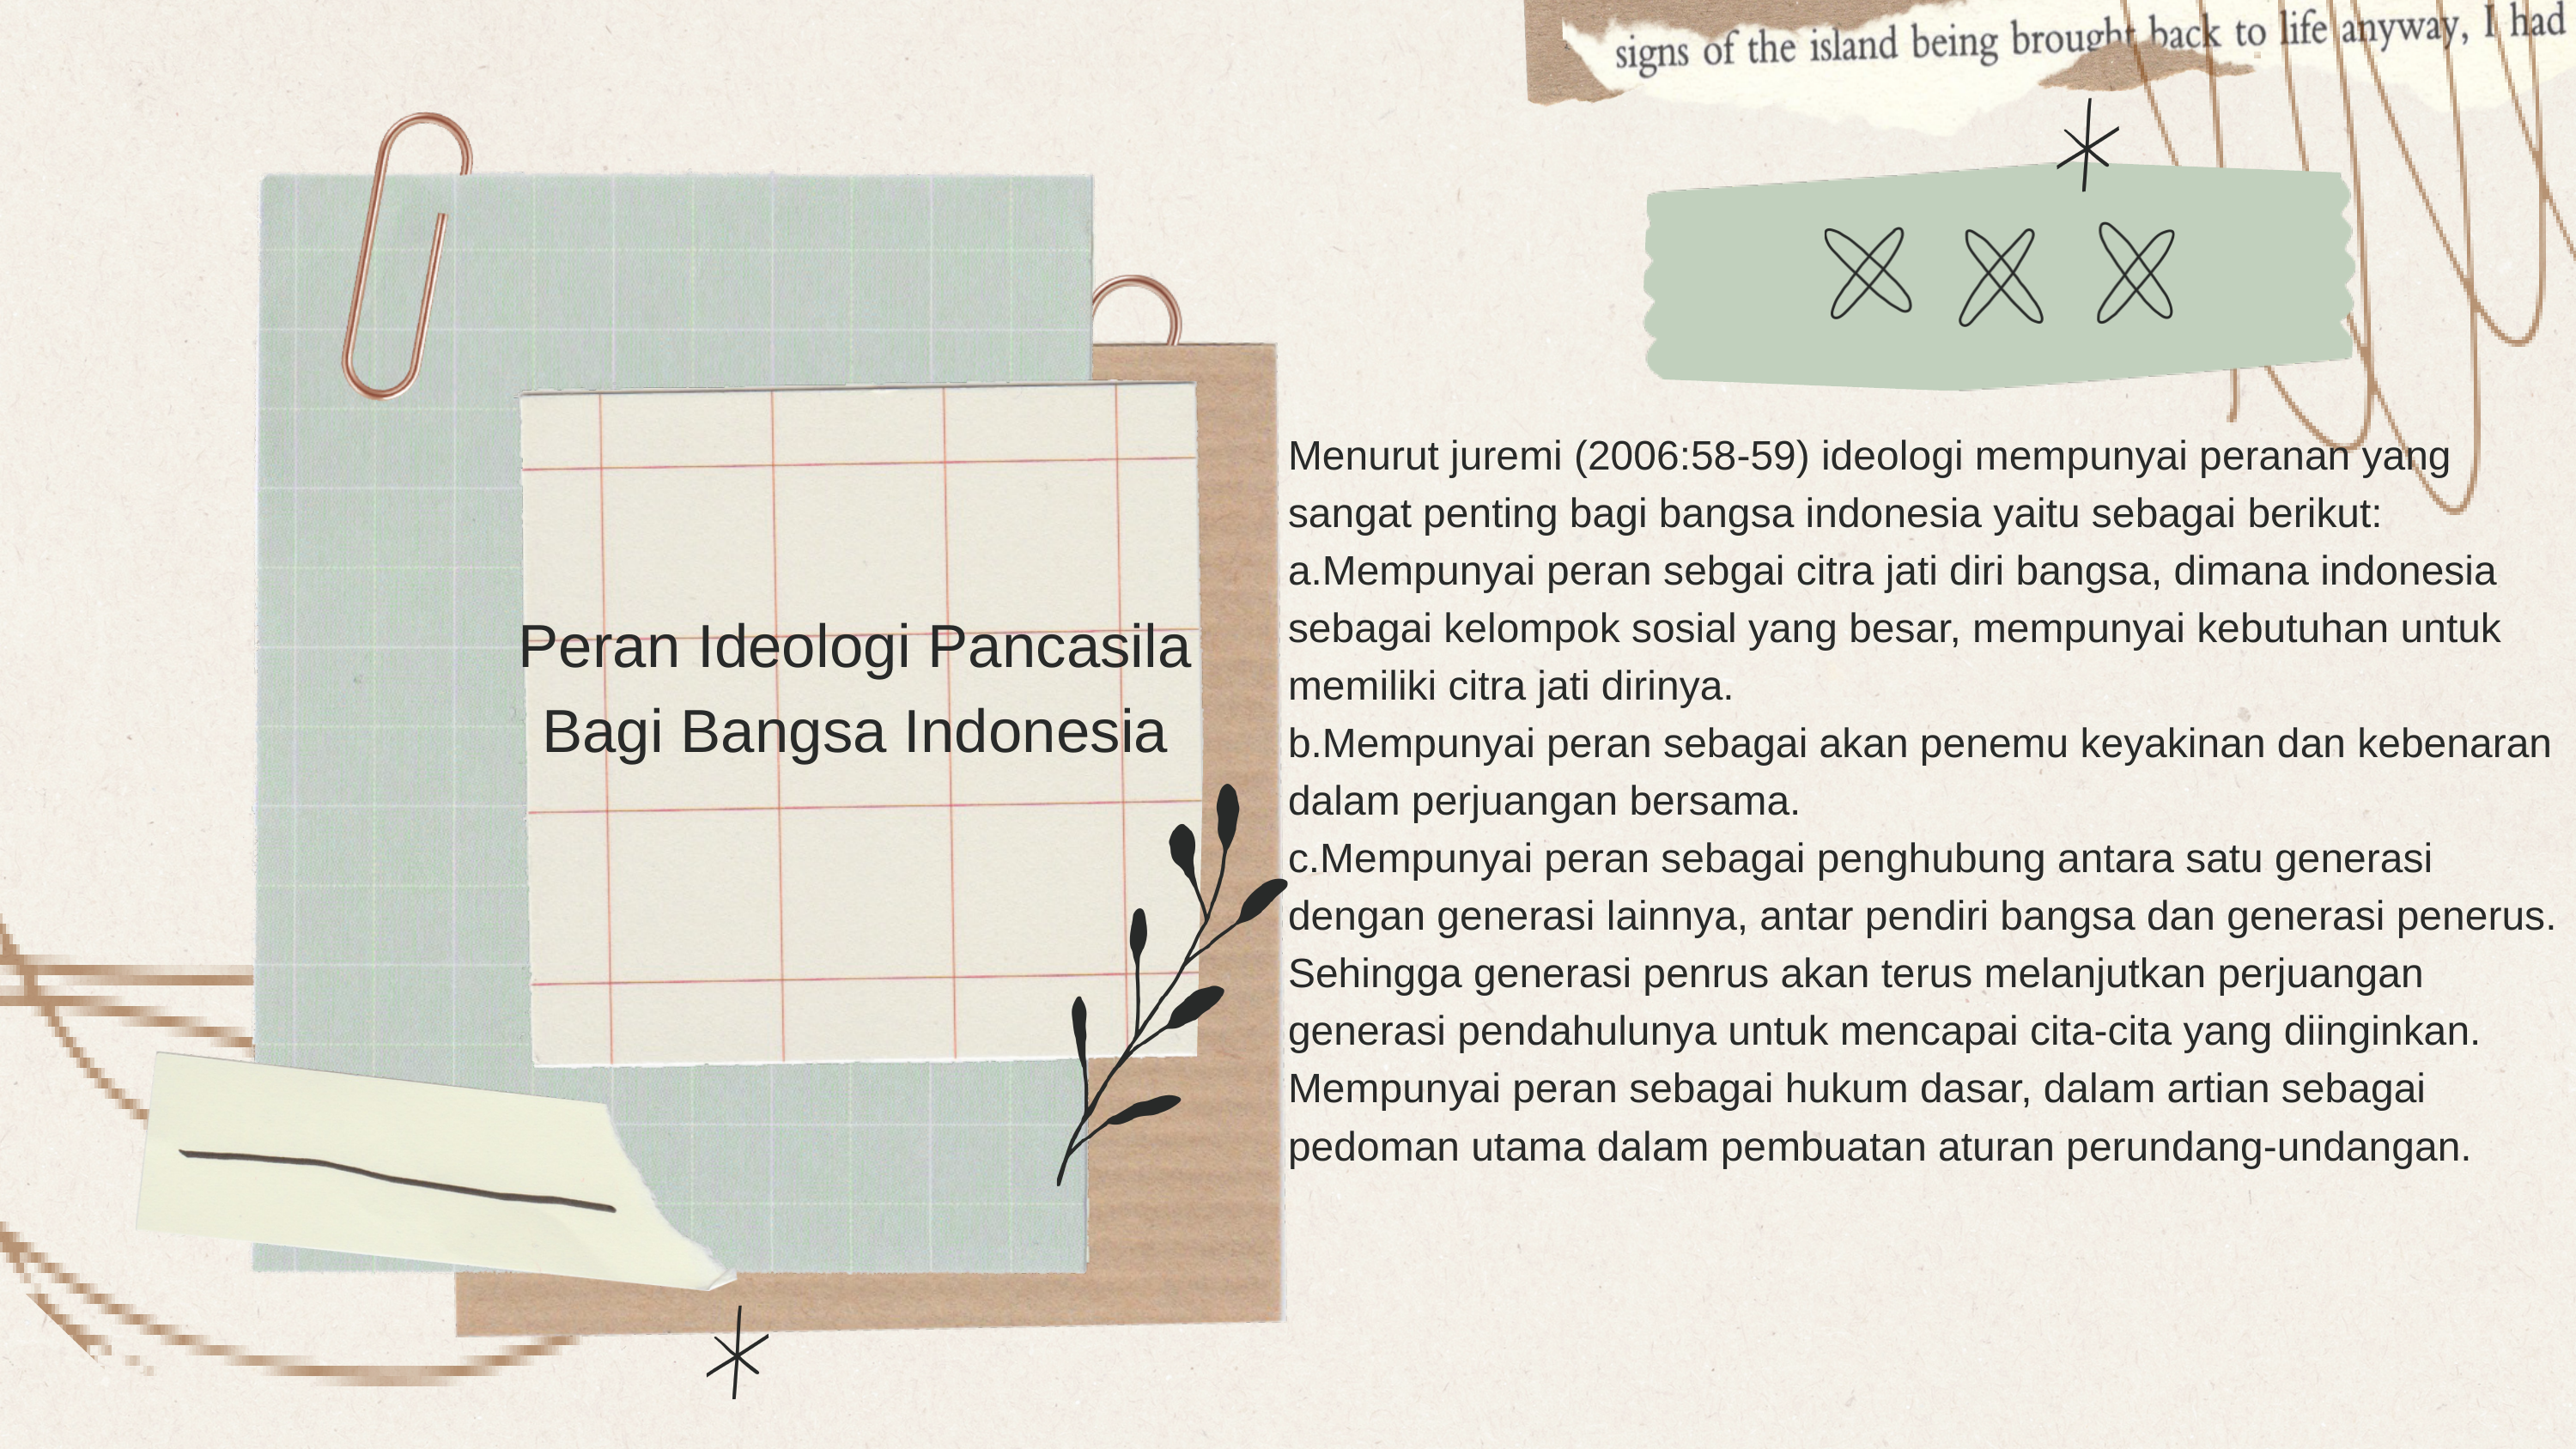

Menurut juremi (2006:58-59) ideologi mempunyai peranan yang sangat penting bagi bangsa indonesia yaitu sebagai berikut:
a.Mempunyai peran sebgai citra jati diri bangsa, dimana indonesia sebagai kelompok sosial yang besar, mempunyai kebutuhan untuk memiliki citra jati dirinya.
b.Mempunyai peran sebagai akan penemu keyakinan dan kebenaran dalam perjuangan bersama.
c.Mempunyai peran sebagai penghubung antara satu generasi dengan generasi lainnya, antar pendiri bangsa dan generasi penerus. Sehingga generasi penrus akan terus melanjutkan perjuangan generasi pendahulunya untuk mencapai cita-cita yang diinginkan.
Mempunyai peran sebagai hukum dasar, dalam artian sebagai pedoman utama dalam pembuatan aturan perundang-undangan.
Peran Ideologi Pancasila Bagi Bangsa Indonesia